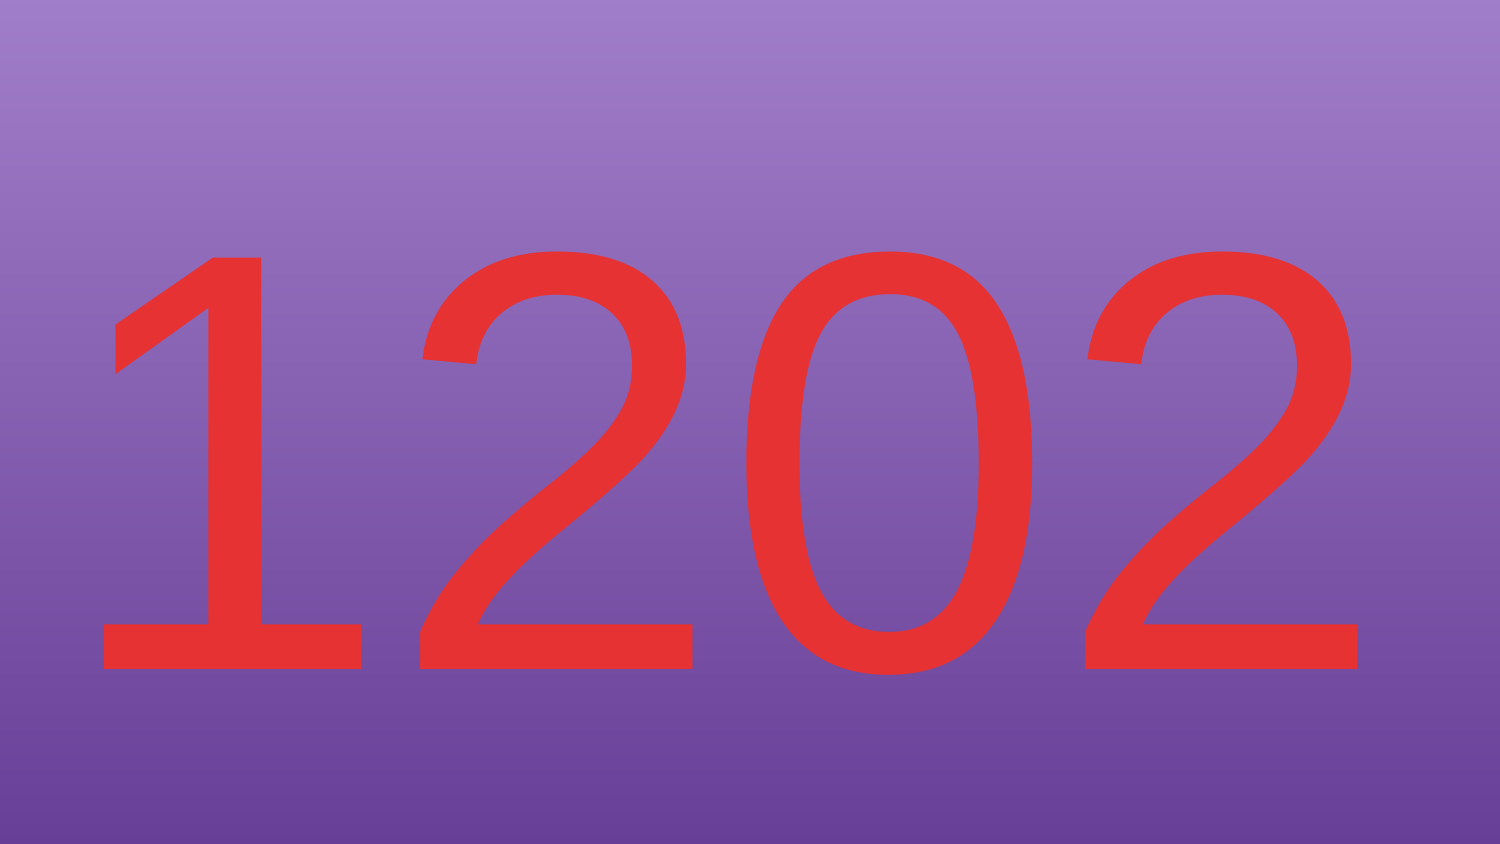

#
1202
Conclusion on Stage - mei 2021 | Code with Honor
5